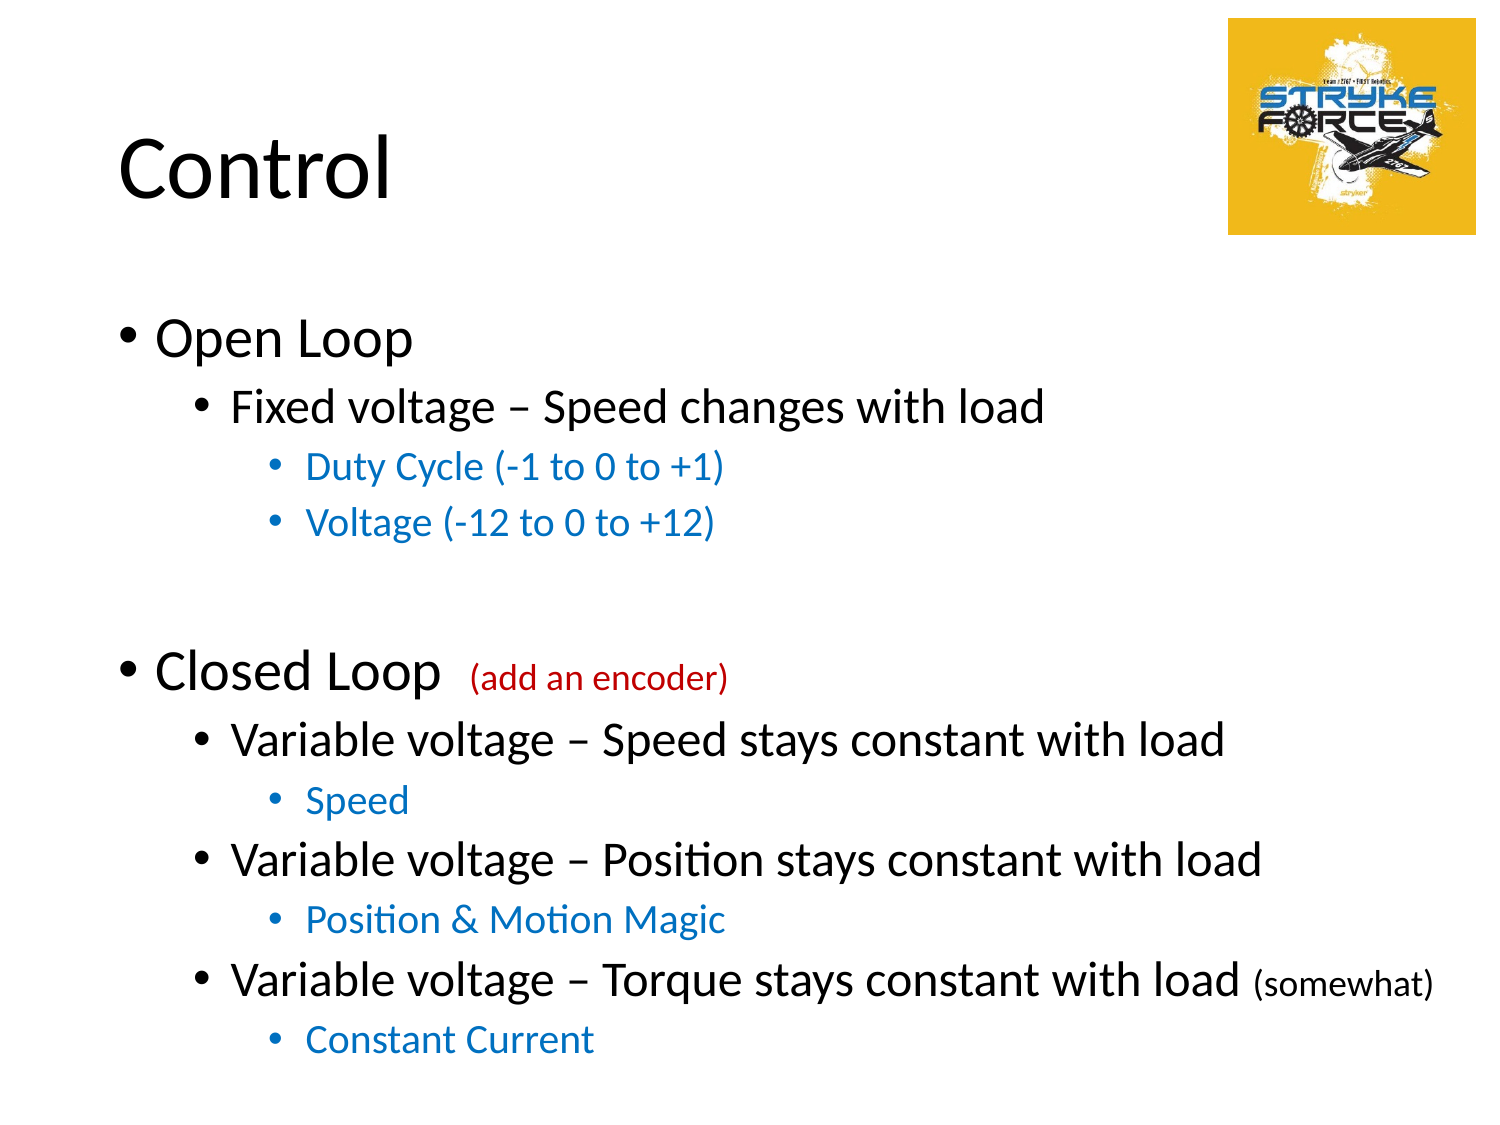

# Control
Open Loop
Fixed voltage – Speed changes with load
Duty Cycle (-1 to 0 to +1)
Voltage (-12 to 0 to +12)

Closed Loop  (add an encoder)
Variable voltage – Speed stays constant with load
Speed
Variable voltage – Position stays constant with load
Position & Motion Magic
Variable voltage – Torque stays constant with load (somewhat)
Constant Current